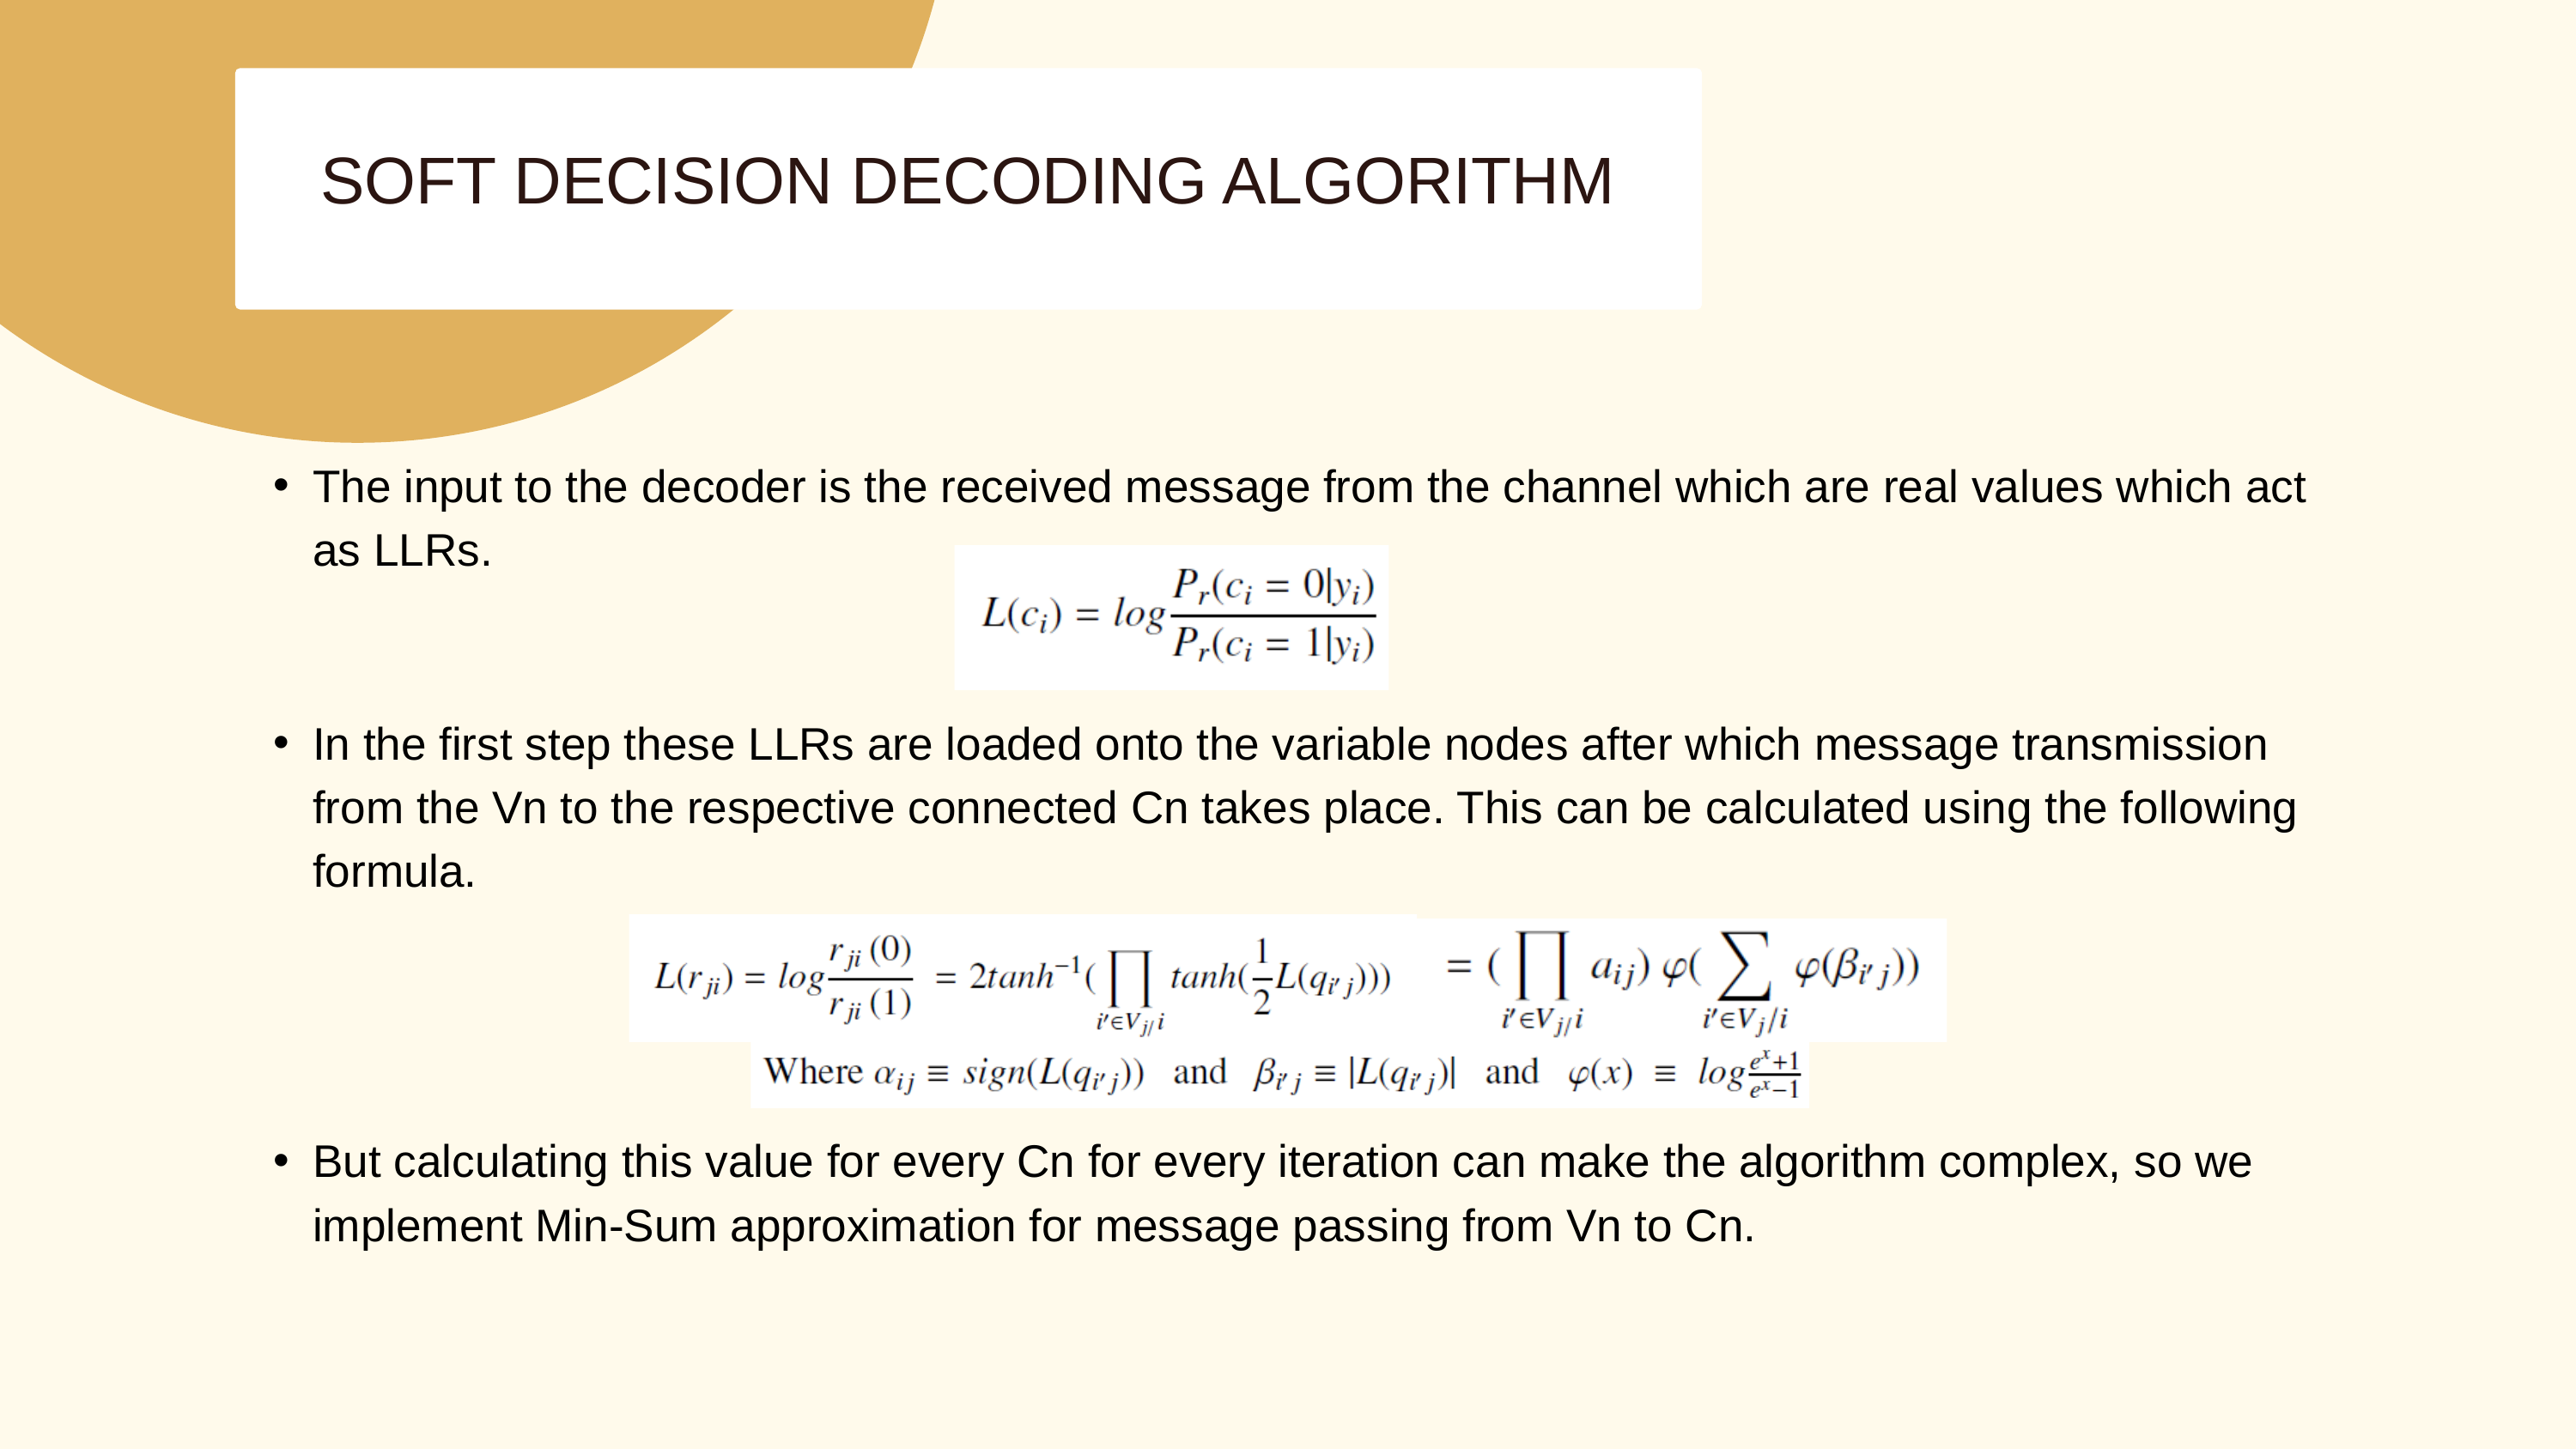

SOFT DECISION DECODING ALGORITHM

The input to the decoder is the received message from the channel which are real values which act as LLRs.

In the first step these LLRs are loaded onto the variable nodes after which message transmission from the Vn to the respective connected Cn takes place. This can be calculated using the following formula.

But calculating this value for every Cn for every iteration can make the algorithm complex, so we implement Min-Sum approximation for message passing from Vn to Cn.